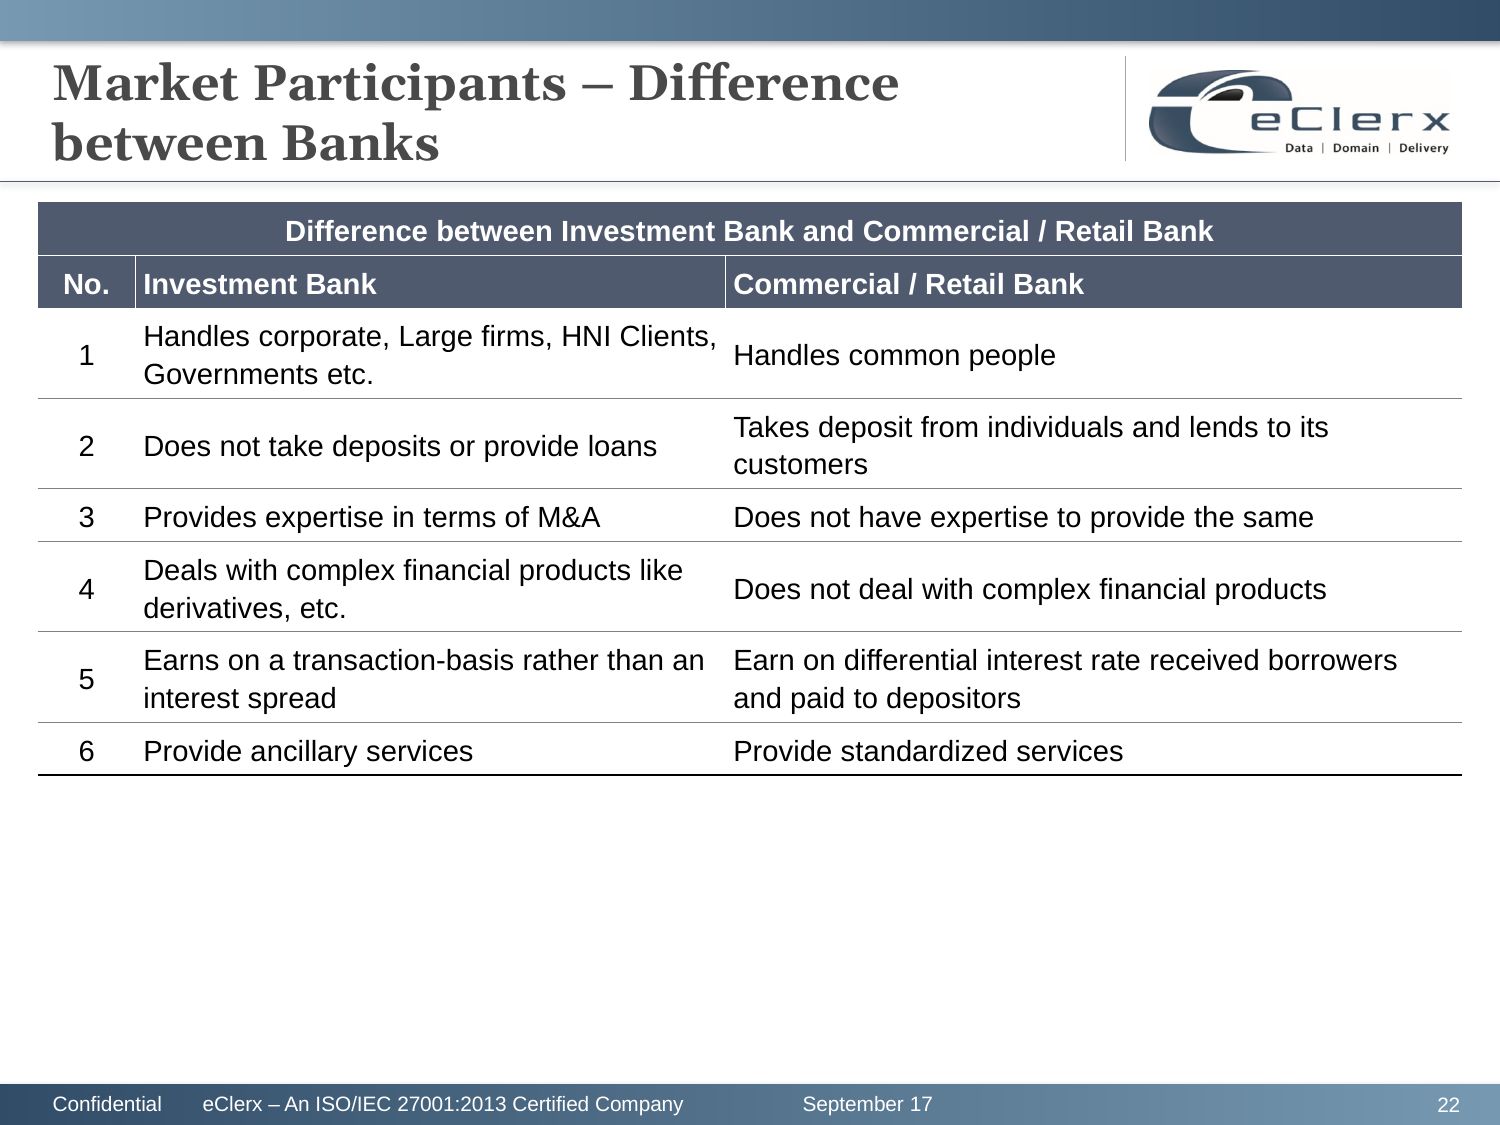

# Market Participants – Difference between Banks
| Difference between Investment Bank and Commercial / Retail Bank |  |  |
| --- | --- | --- |
| No. | Investment Bank | Commercial / Retail Bank |
| 1 | Handles corporate, Large firms, HNI Clients, Governments etc. | Handles common people |
| 2 | Does not take deposits or provide loans | Takes deposit from individuals and lends to its customers |
| 3 | Provides expertise in terms of M&A | Does not have expertise to provide the same |
| 4 | Deals with complex financial products like derivatives, etc. | Does not deal with complex financial products |
| 5 | Earns on a transaction-basis rather than an interest spread | Earn on differential interest rate received borrowers and paid to depositors |
| 6 | Provide ancillary services | Provide standardized services |